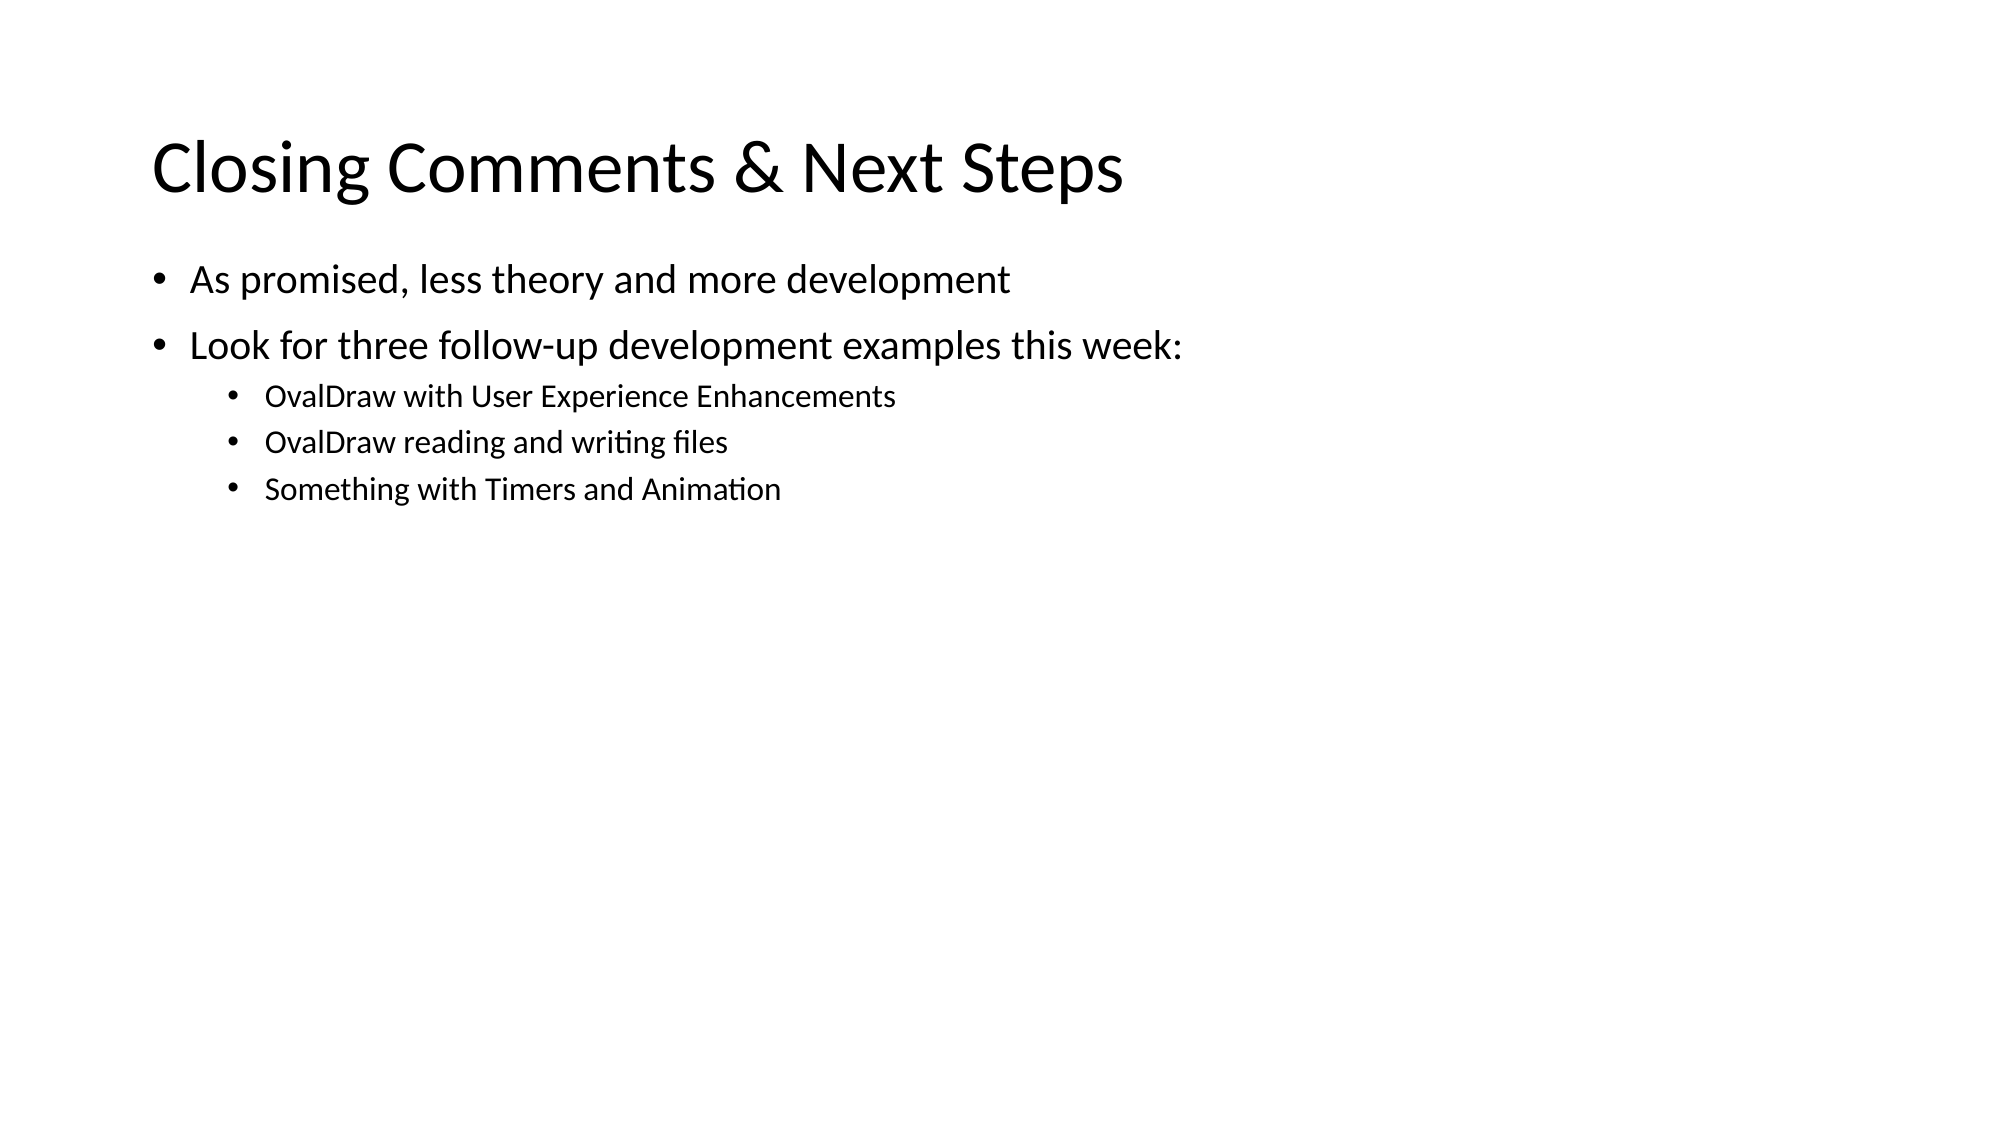

# Closing Comments & Next Steps
As promised, less theory and more development
Look for three follow-up development examples this week:
OvalDraw with User Experience Enhancements
OvalDraw reading and writing files
Something with Timers and Animation